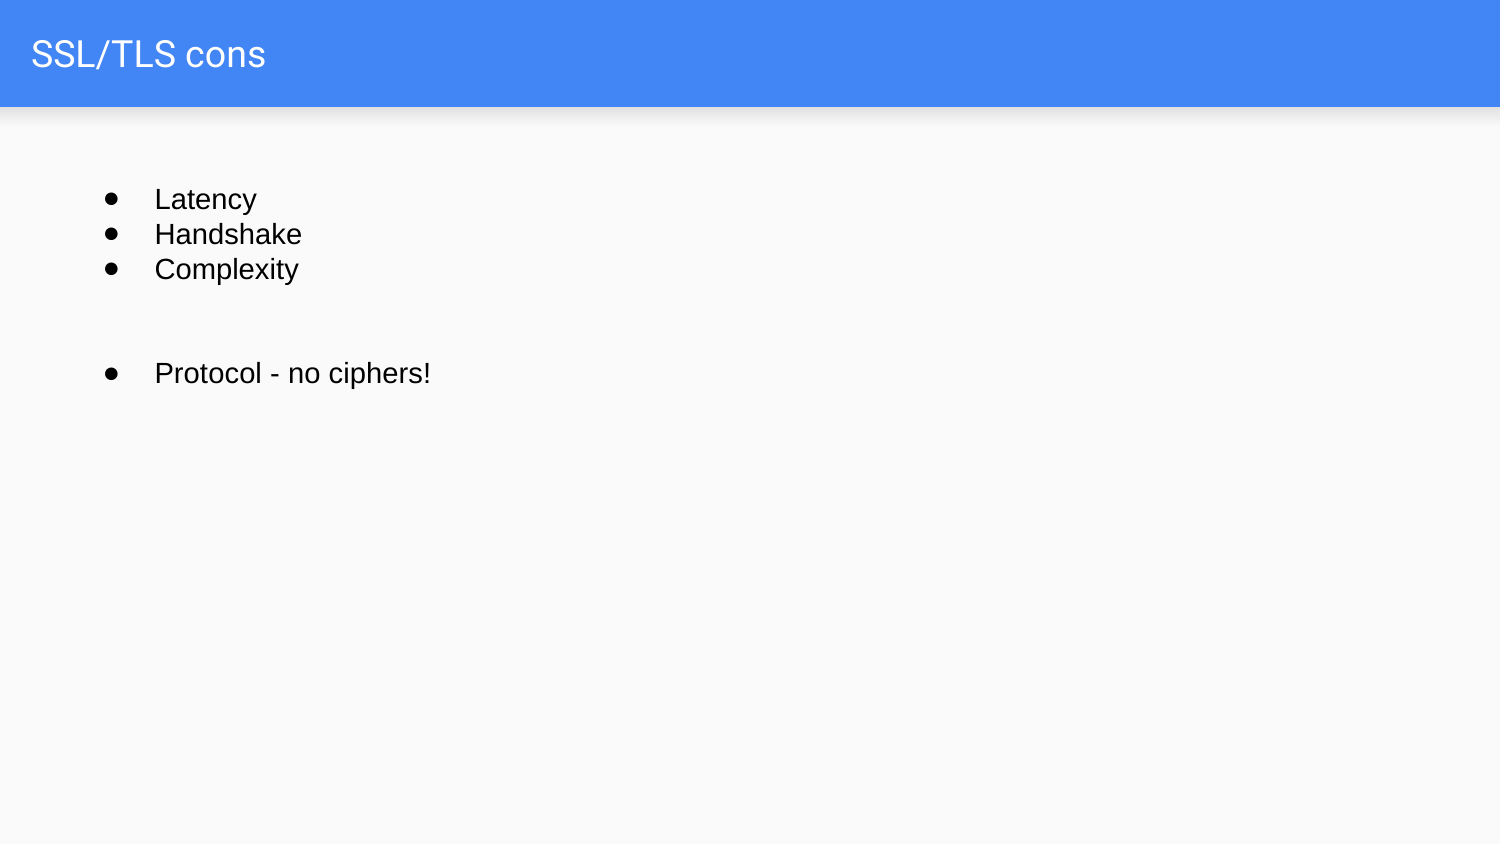

# SSL/TLS cons
Latency
Handshake
Complexity

Protocol - no ciphers!